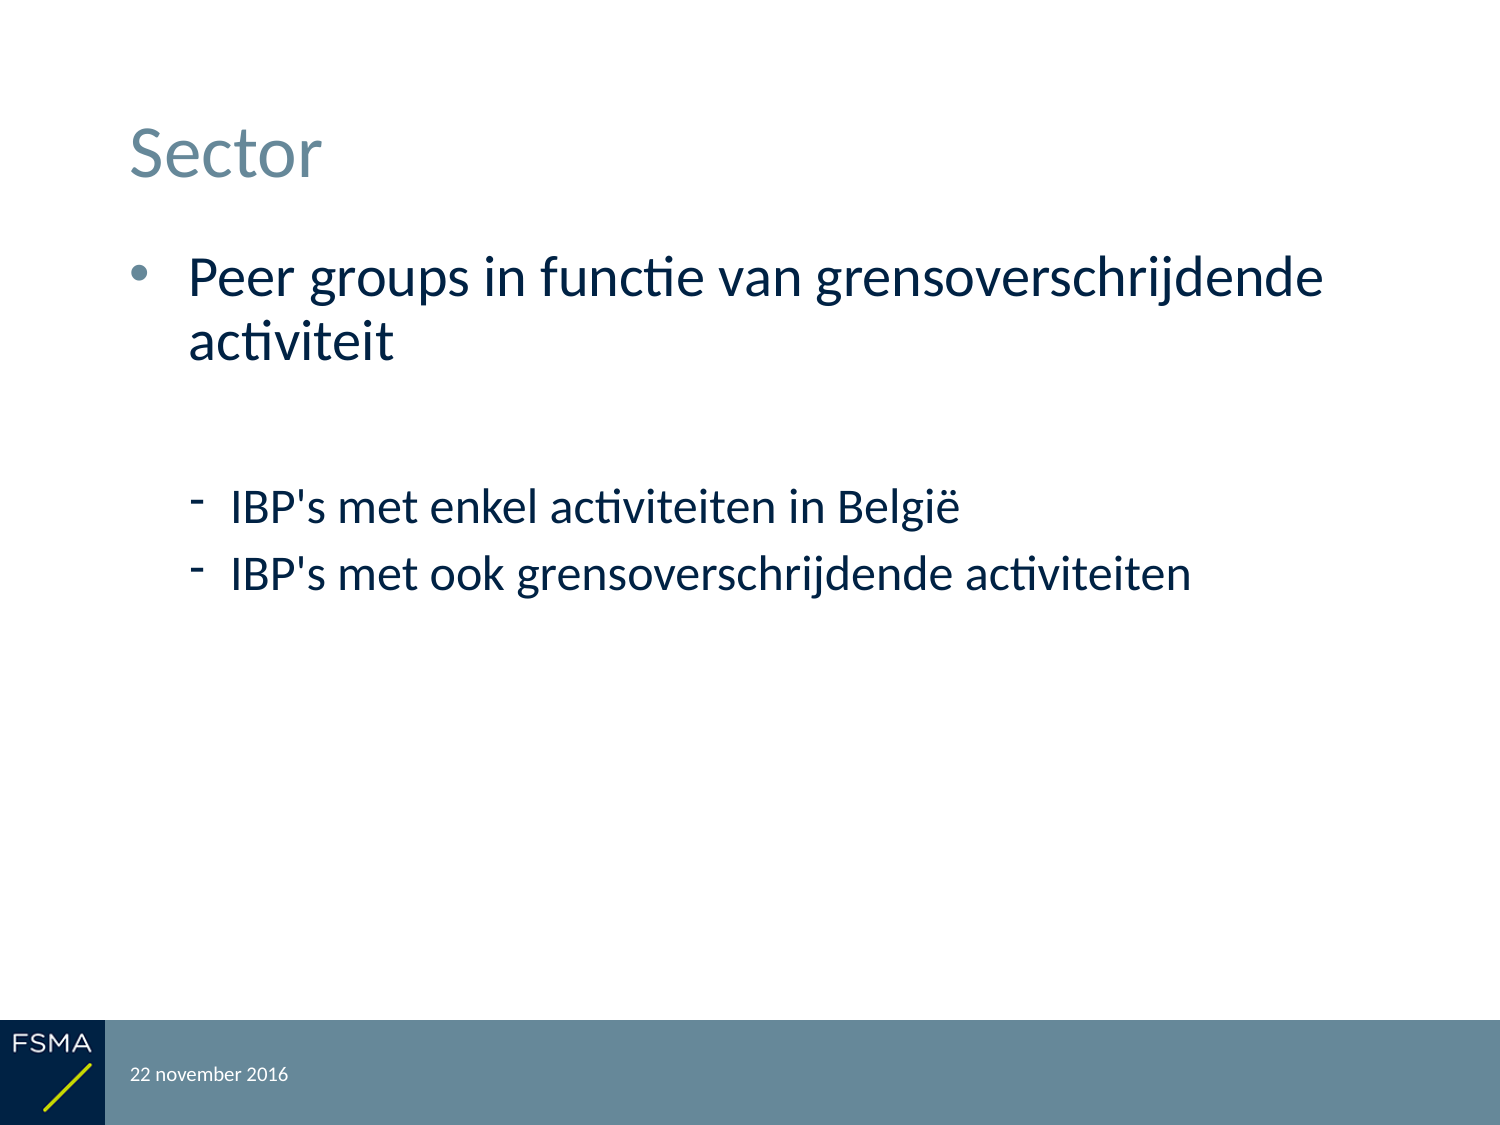

# Sector
Peer groups in functie van grensoverschrijdende activiteit

IBP's met enkel activiteiten in België
IBP's met ook grensoverschrijdende activiteiten
22 november 2016
Rapportering over het boekjaar 2015
41